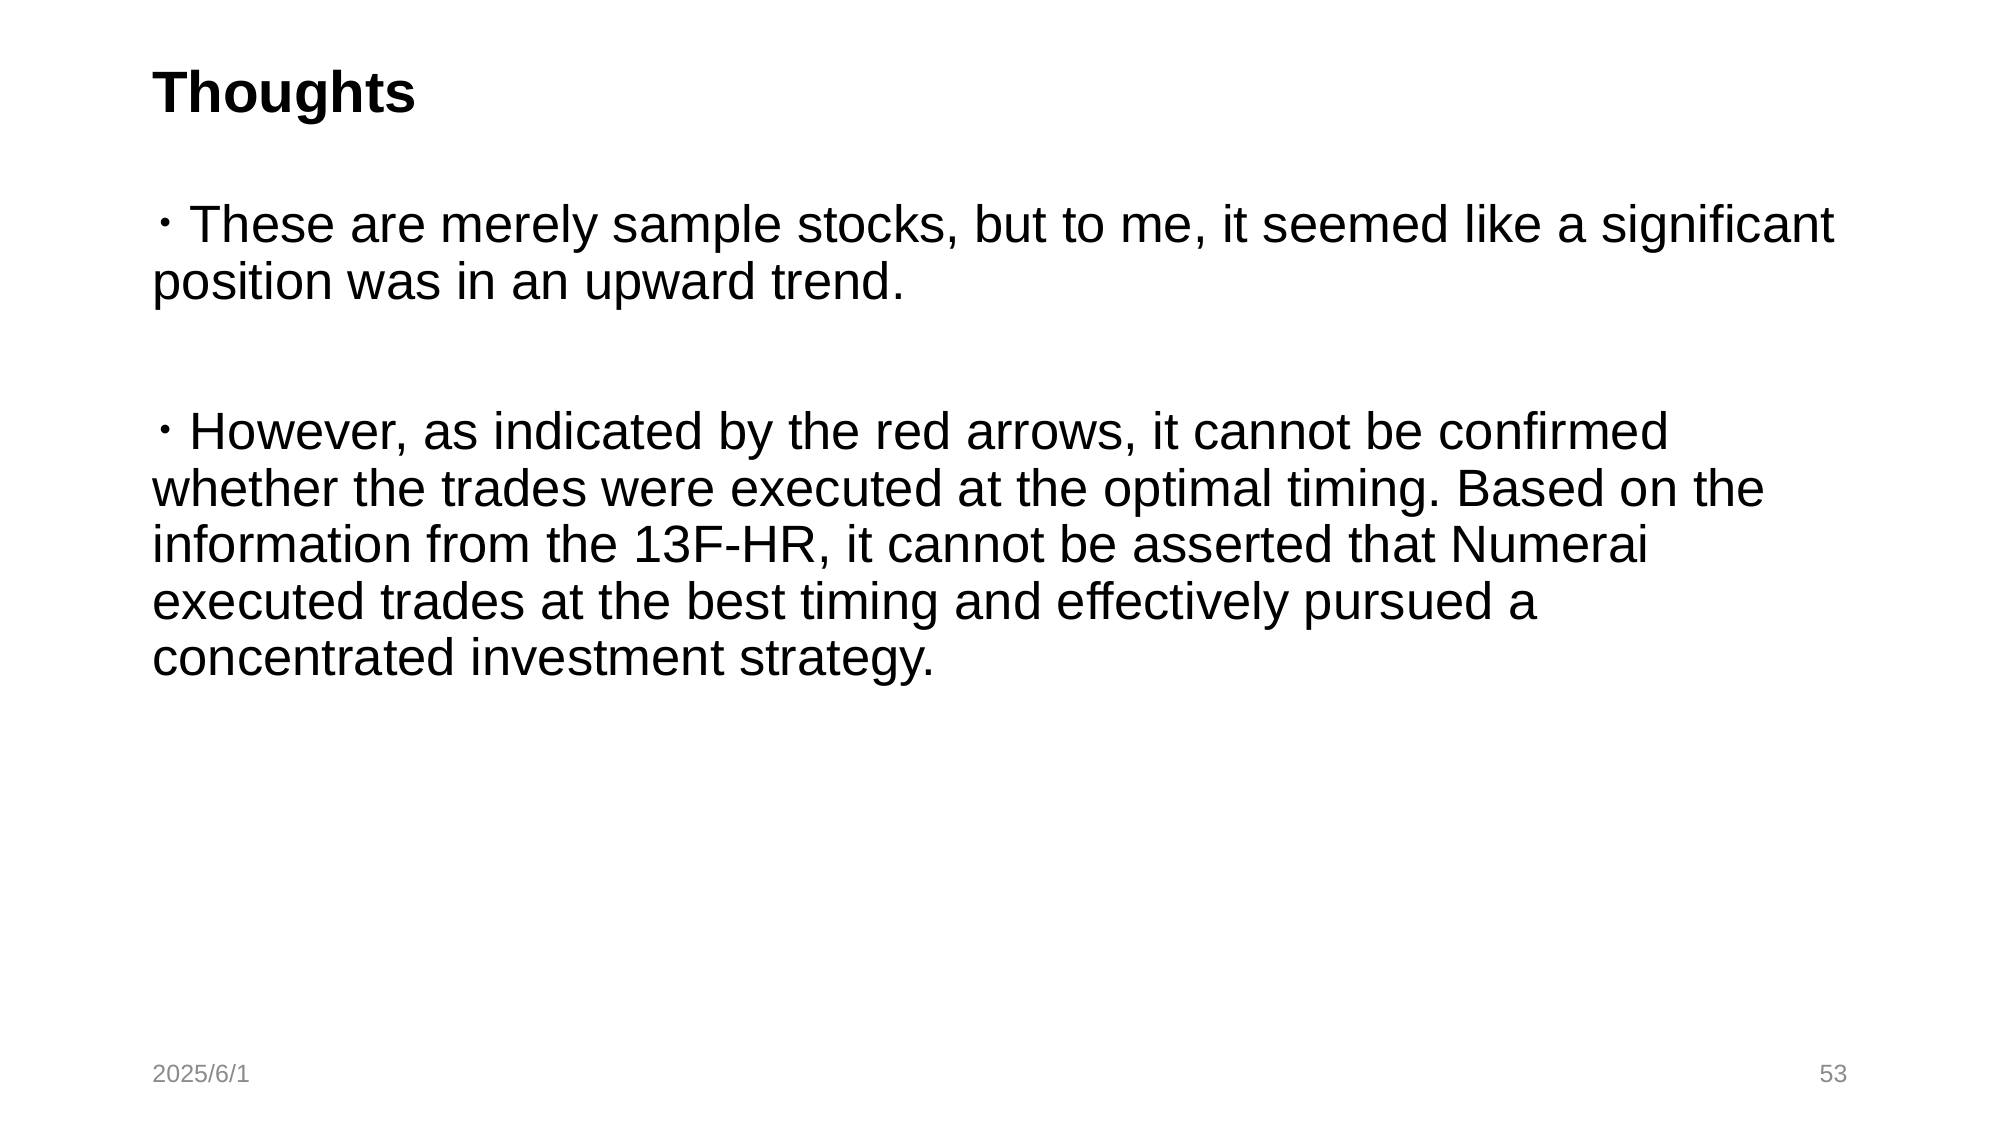

# Thoughts
･These are merely sample stocks, but to me, it seemed like a significant position was in an upward trend.

･However, as indicated by the red arrows, it cannot be confirmed whether the trades were executed at the optimal timing. Based on the information from the 13F-HR, it cannot be asserted that Numerai executed trades at the best timing and effectively pursued a concentrated investment strategy.
2025/6/1
53